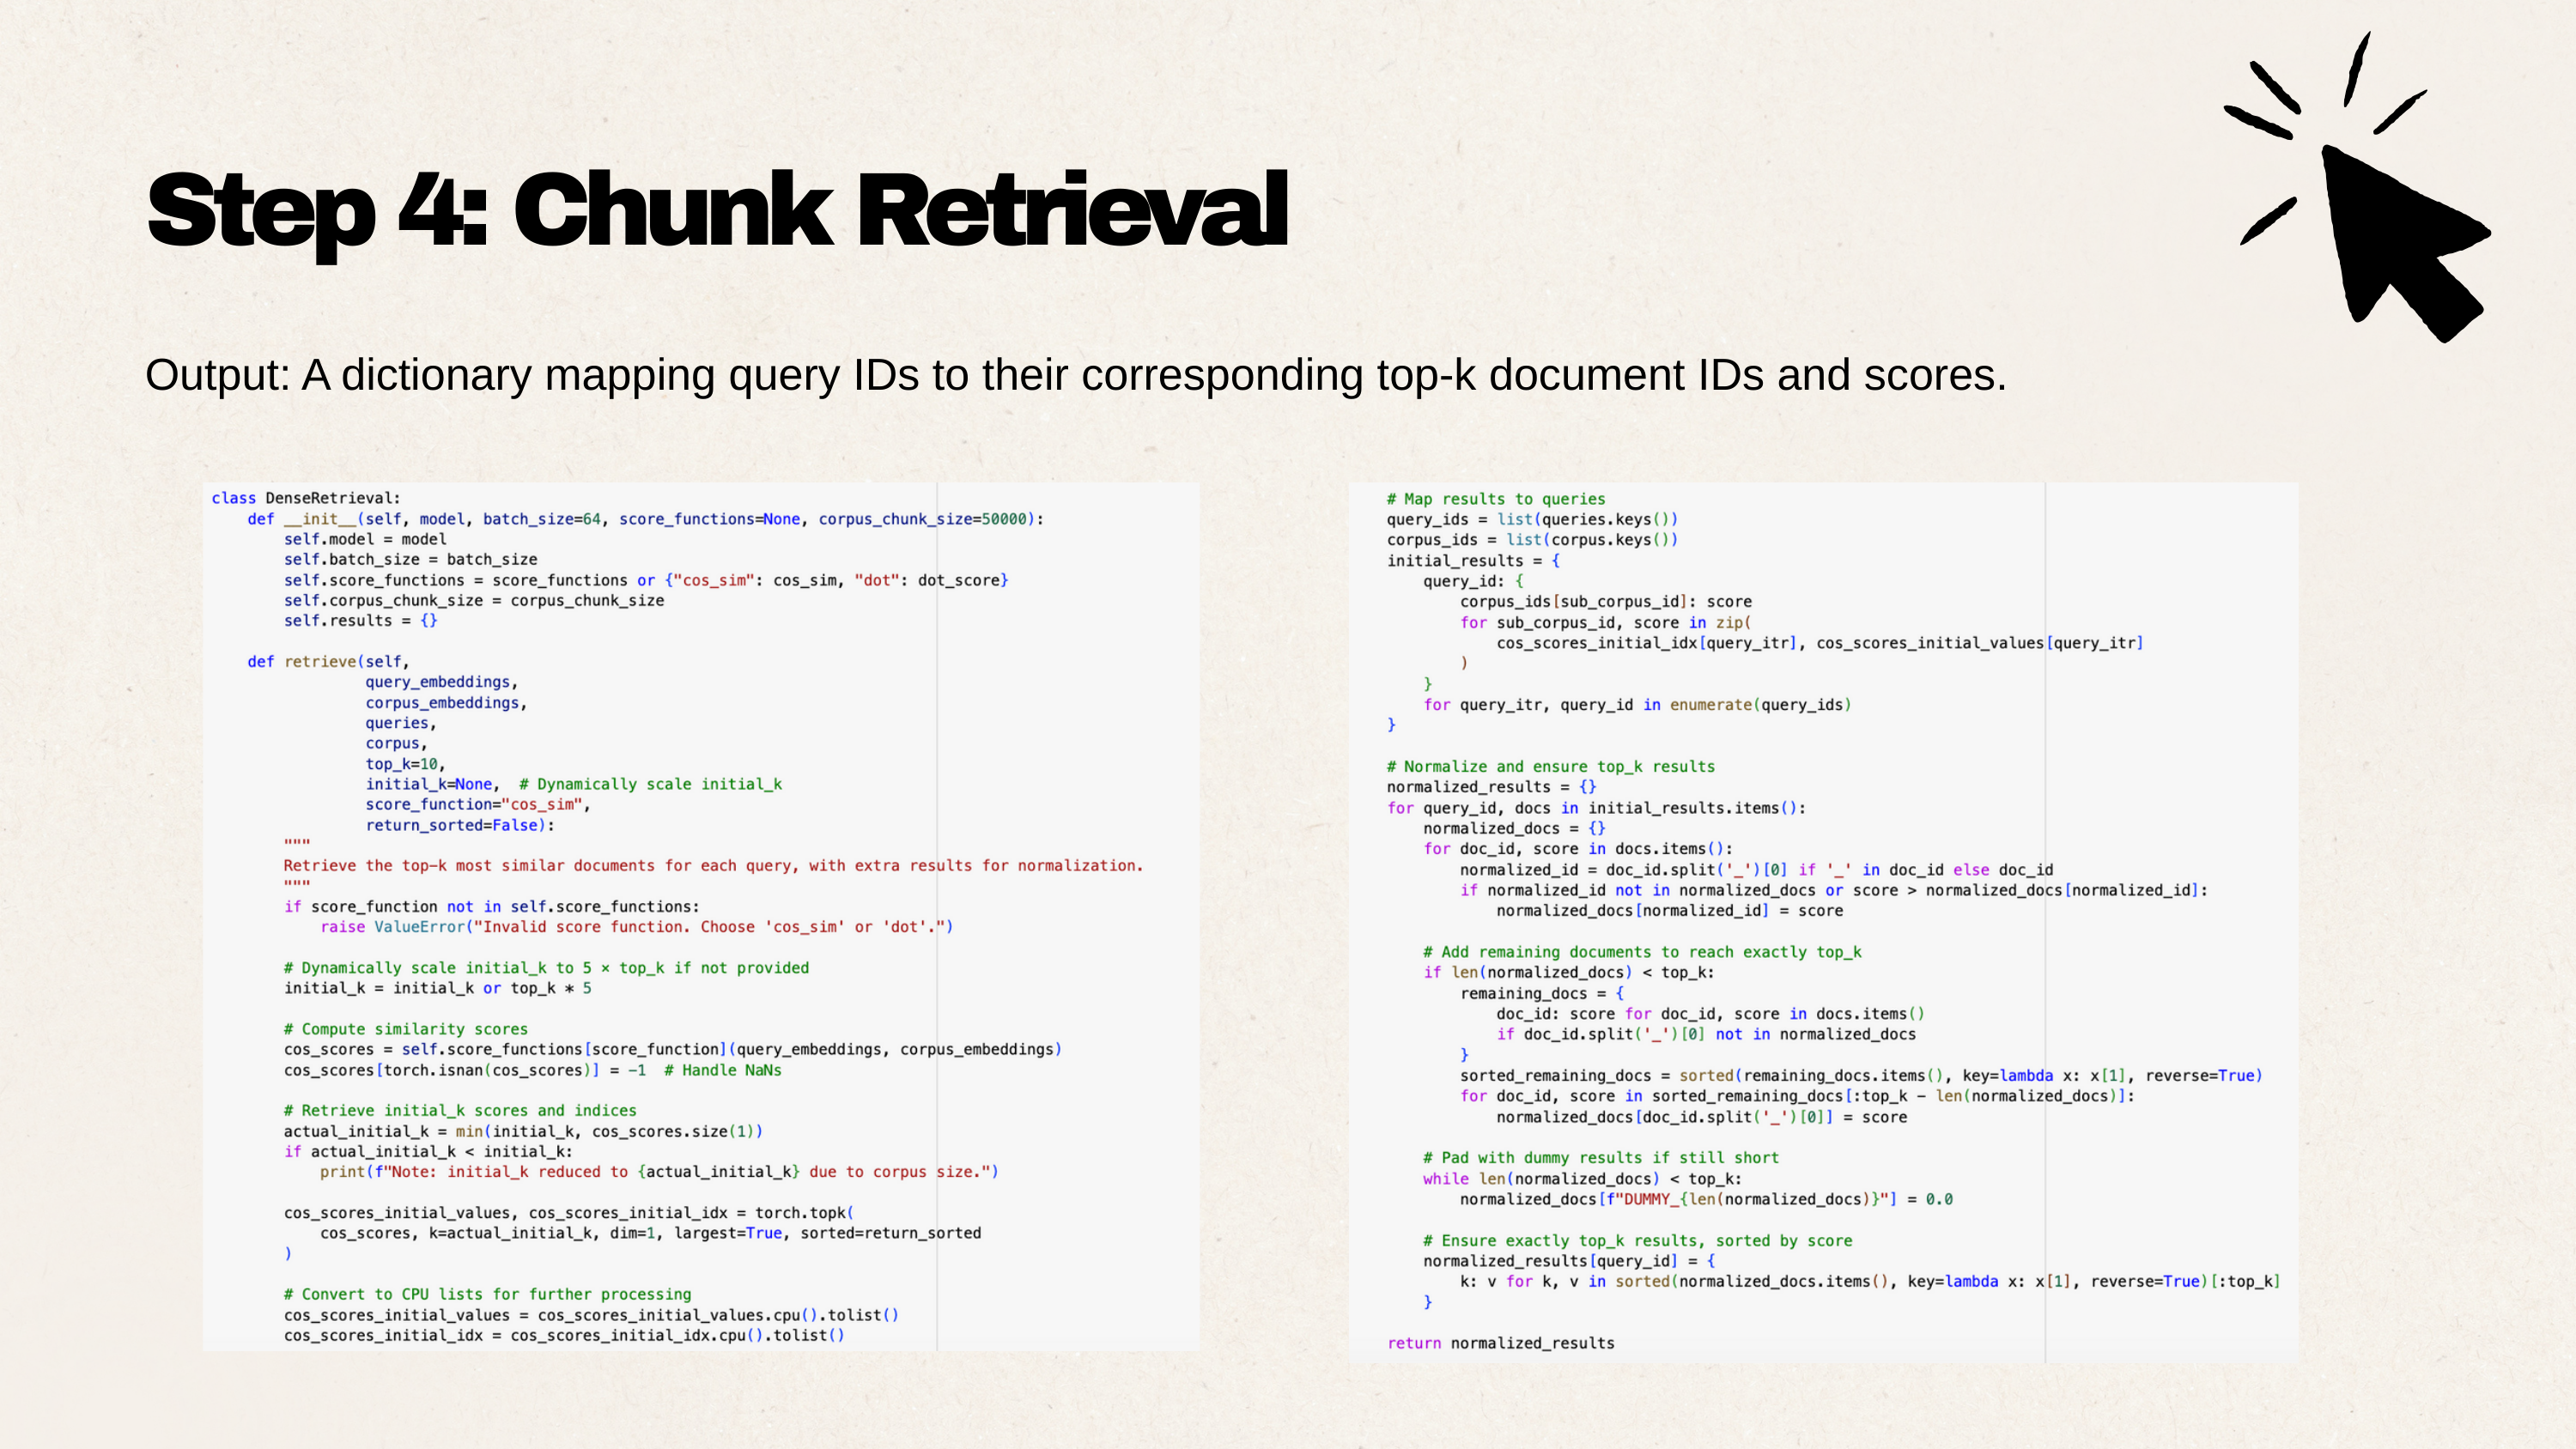

Step 4: Chunk Retrieval
Output: A dictionary mapping query IDs to their corresponding top-k document IDs and scores.